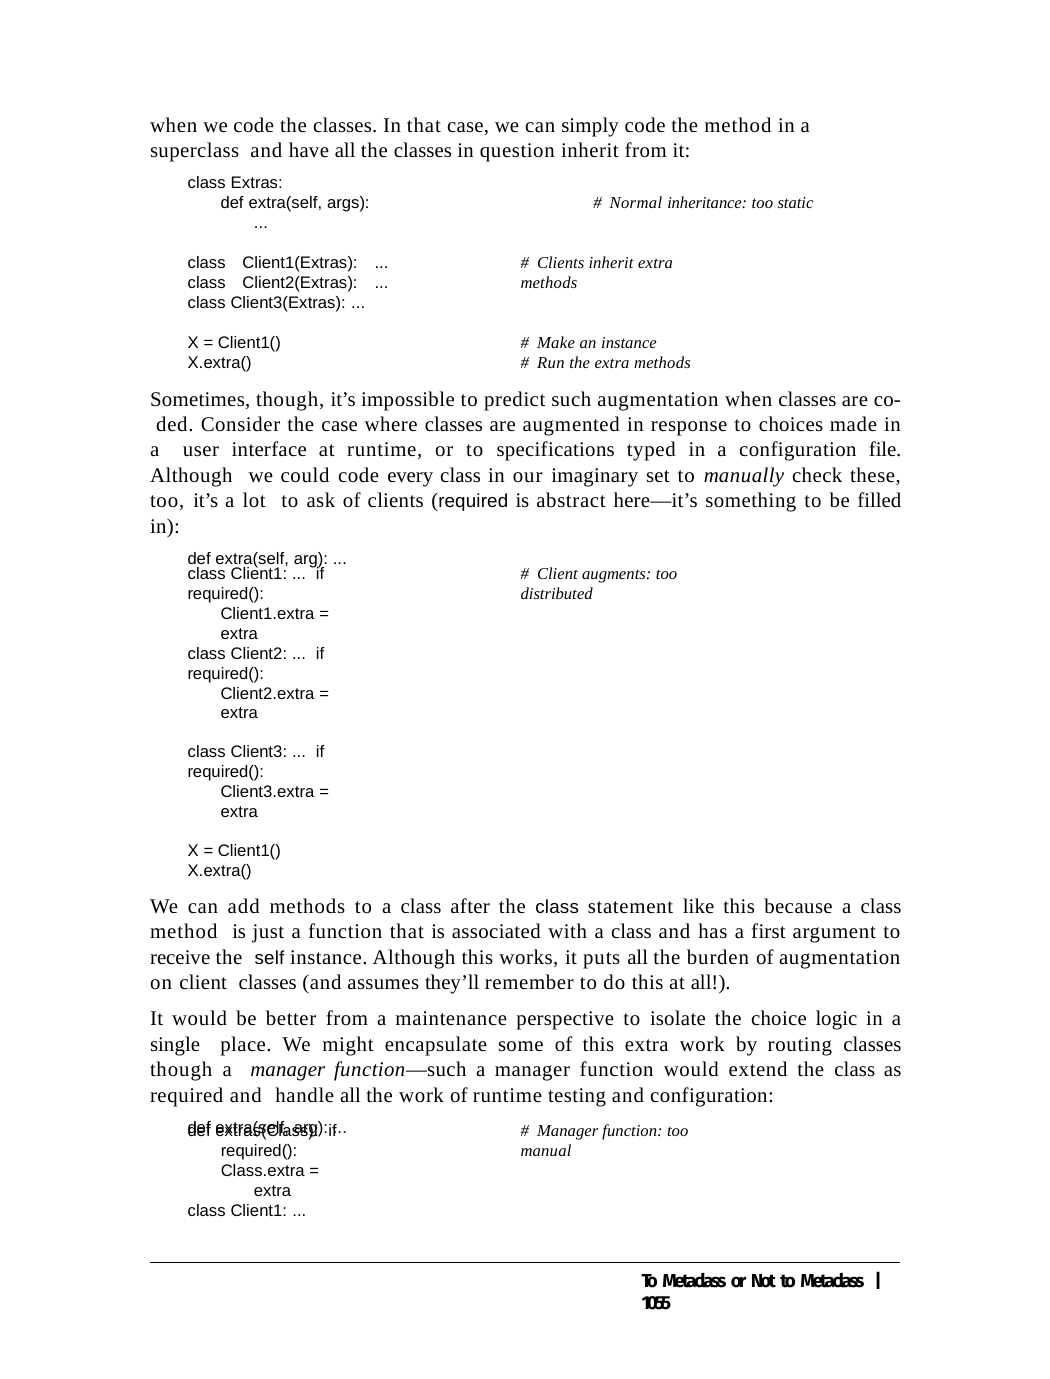

when we code the classes. In that case, we can simply code the method in a superclass  and have all the classes in question inherit from it:
class Extras:
def extra(self, args):	# Normal inheritance: too static
...
class Client1(Extras): ...  class Client2(Extras): ...  class Client3(Extras): ...
# Clients inherit extra methods
X = Client1()  X.extra()
# Make an instance
# Run the extra methods
Sometimes, though, it’s impossible to predict such augmentation when classes are co-  ded. Consider the case where classes are augmented in response to choices made in a  user interface at runtime, or to specifications typed in a configuration file. Although  we could code every class in our imaginary set to manually check these, too, it’s a lot  to ask of clients (required is abstract here—it’s something to be filled in):
def extra(self, arg): ...
class Client1: ...  if required():
Client1.extra = extra
# Client augments: too distributed
class Client2: ...  if required():
Client2.extra = extra

class Client3: ...  if required():
Client3.extra = extra

X = Client1()  X.extra()
We can add methods to a class after the class statement like this because a class method  is just a function that is associated with a class and has a first argument to receive the  self instance. Although this works, it puts all the burden of augmentation on client  classes (and assumes they’ll remember to do this at all!).
It would be better from a maintenance perspective to isolate the choice logic in a single  place. We might encapsulate some of this extra work by routing classes though a  manager function—such a manager function would extend the class as required and  handle all the work of runtime testing and configuration:
def extra(self, arg): ...
def extras(Class):  if required():
Class.extra = extra
# Manager function: too manual
class Client1: ...

To Metaclass or Not to Metaclass  |  1055